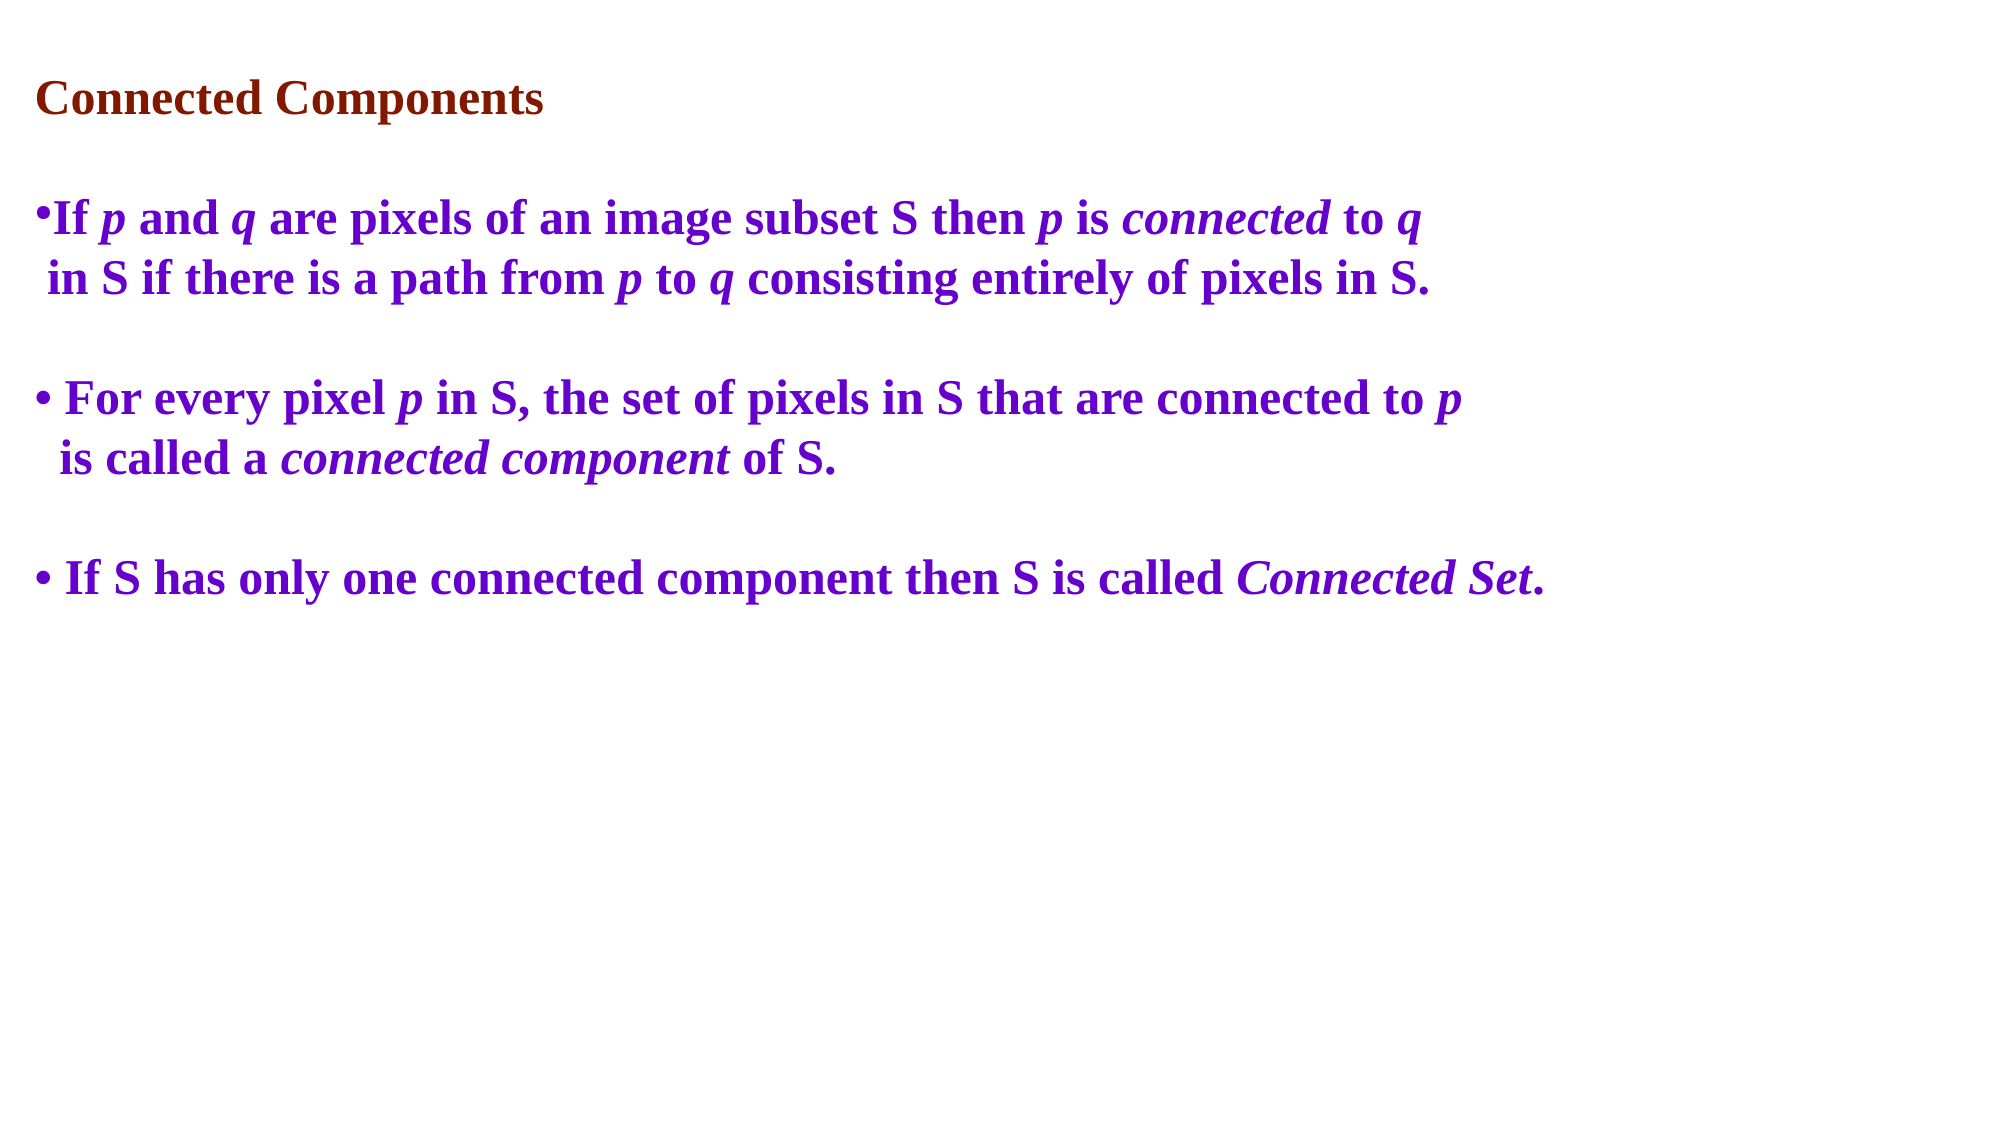

Connected Components

If p and q are pixels of an image subset S then p is connected to q
 in S if there is a path from p to q consisting entirely of pixels in S.

• For every pixel p in S, the set of pixels in S that are connected to p
  is called a connected component of S.

• If S has only one connected component then S is called Connected Set.